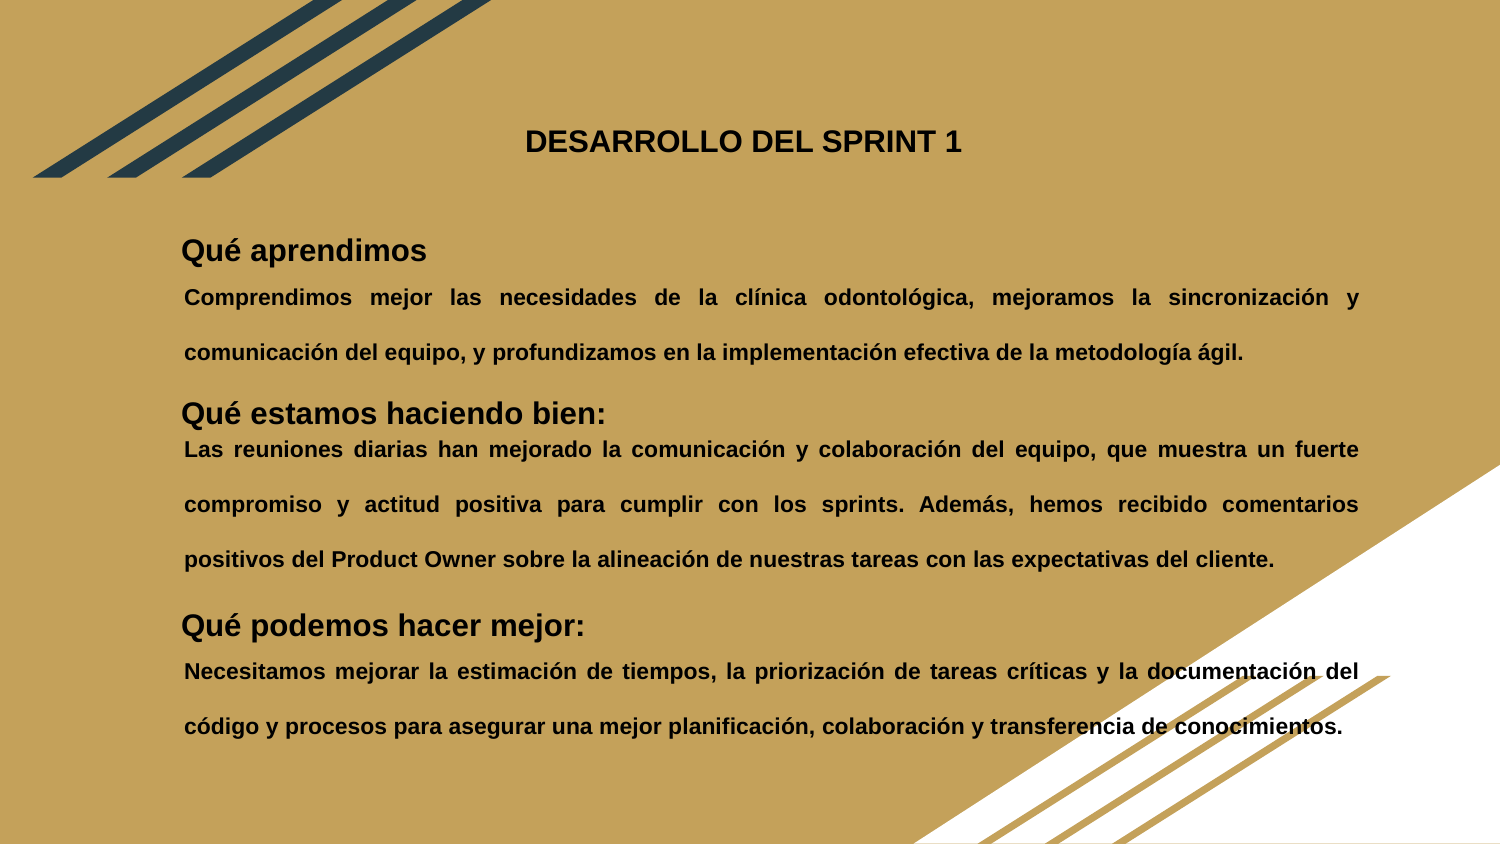

DESARROLLO DEL SPRINT 1

Qué aprendimos

Comprendimos mejor las necesidades de la clínica odontológica, mejoramos la sincronización y comunicación del equipo, y profundizamos en la implementación efectiva de la metodología ágil.

Qué estamos haciendo bien:

Las reuniones diarias han mejorado la comunicación y colaboración del equipo, que muestra un fuerte compromiso y actitud positiva para cumplir con los sprints. Además, hemos recibido comentarios positivos del Product Owner sobre la alineación de nuestras tareas con las expectativas del cliente.

Qué podemos hacer mejor:

Necesitamos mejorar la estimación de tiempos, la priorización de tareas críticas y la documentación del código y procesos para asegurar una mejor planificación, colaboración y transferencia de conocimientos.